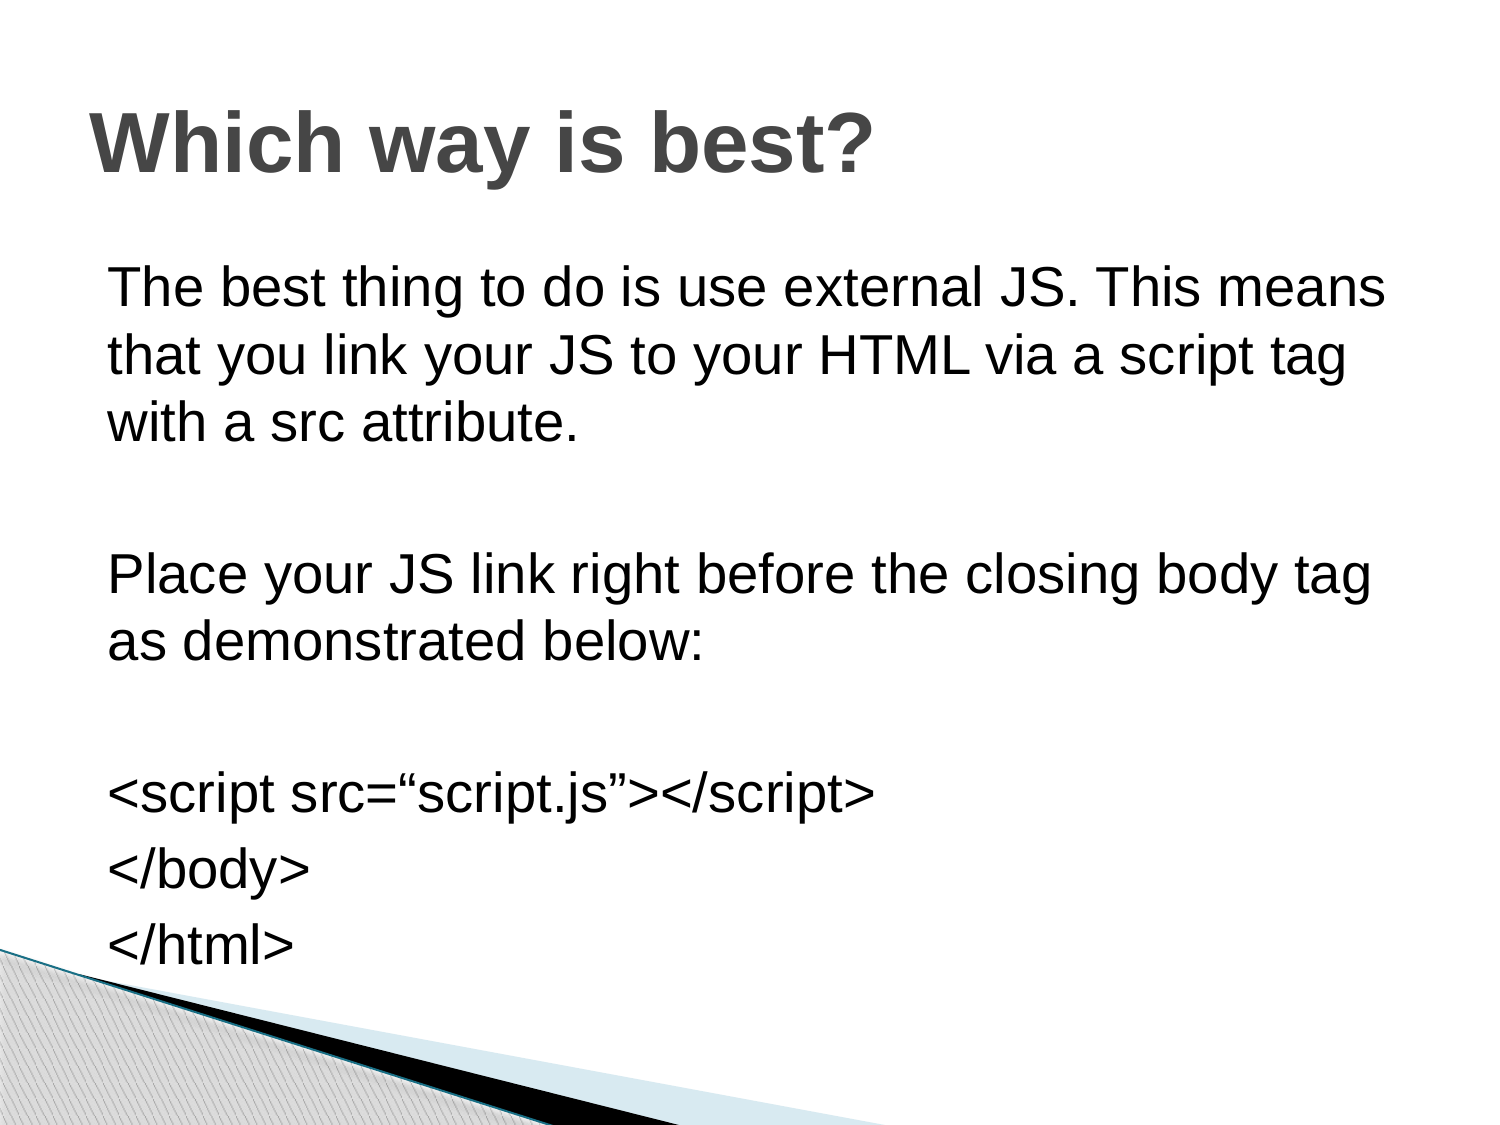

# Which way is best?
The best thing to do is use external JS. This means that you link your JS to your HTML via a script tag with a src attribute.

Place your JS link right before the closing body tag as demonstrated below:

<script src=“script.js”></script>
</body>
</html>